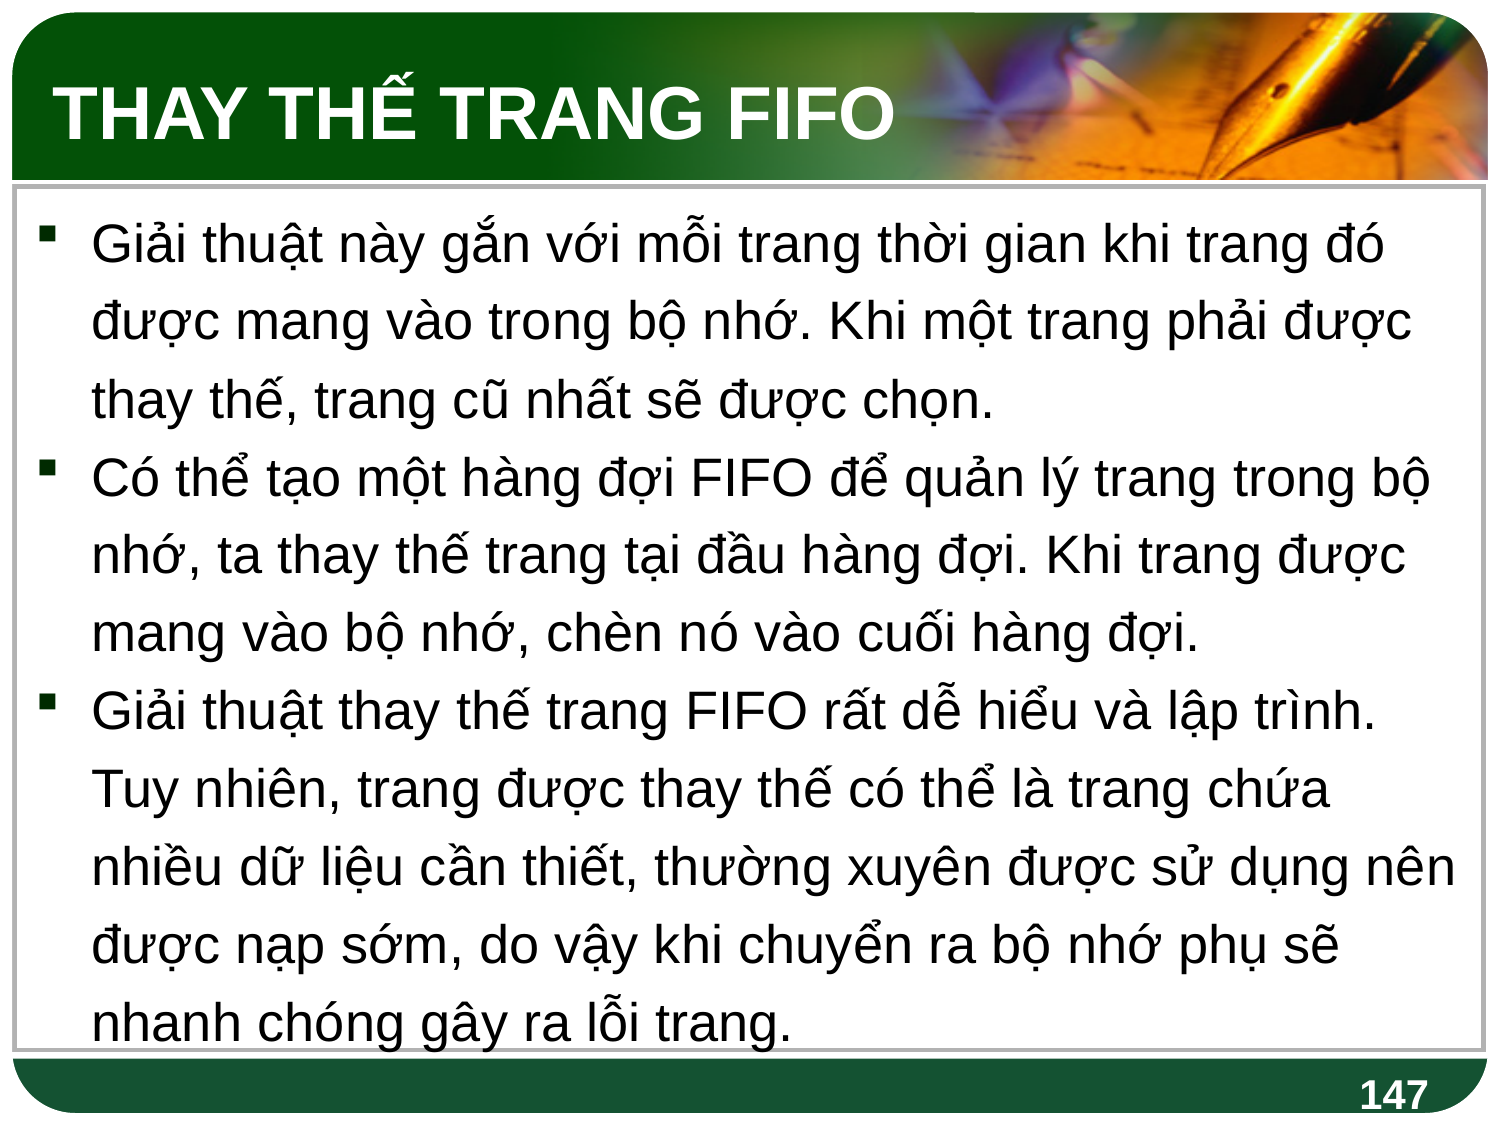

THAY THẾ TRANG FIFO
Giải thuật này gắn với mỗi trang thời gian khi trang đó được mang vào trong bộ nhớ. Khi một trang phải được thay thế, trang cũ nhất sẽ được chọn.
Có thể tạo một hàng đợi FIFO để quản lý trang trong bộ nhớ, ta thay thế trang tại đầu hàng đợi. Khi trang được mang vào bộ nhớ, chèn nó vào cuối hàng đợi.
Giải thuật thay thế trang FIFO rất dễ hiểu và lập trình. Tuy nhiên, trang được thay thế có thể là trang chứa nhiều dữ liệu cần thiết, thường xuyên được sử dụng nên được nạp sớm, do vậy khi chuyển ra bộ nhớ phụ sẽ nhanh chóng gây ra lỗi trang.